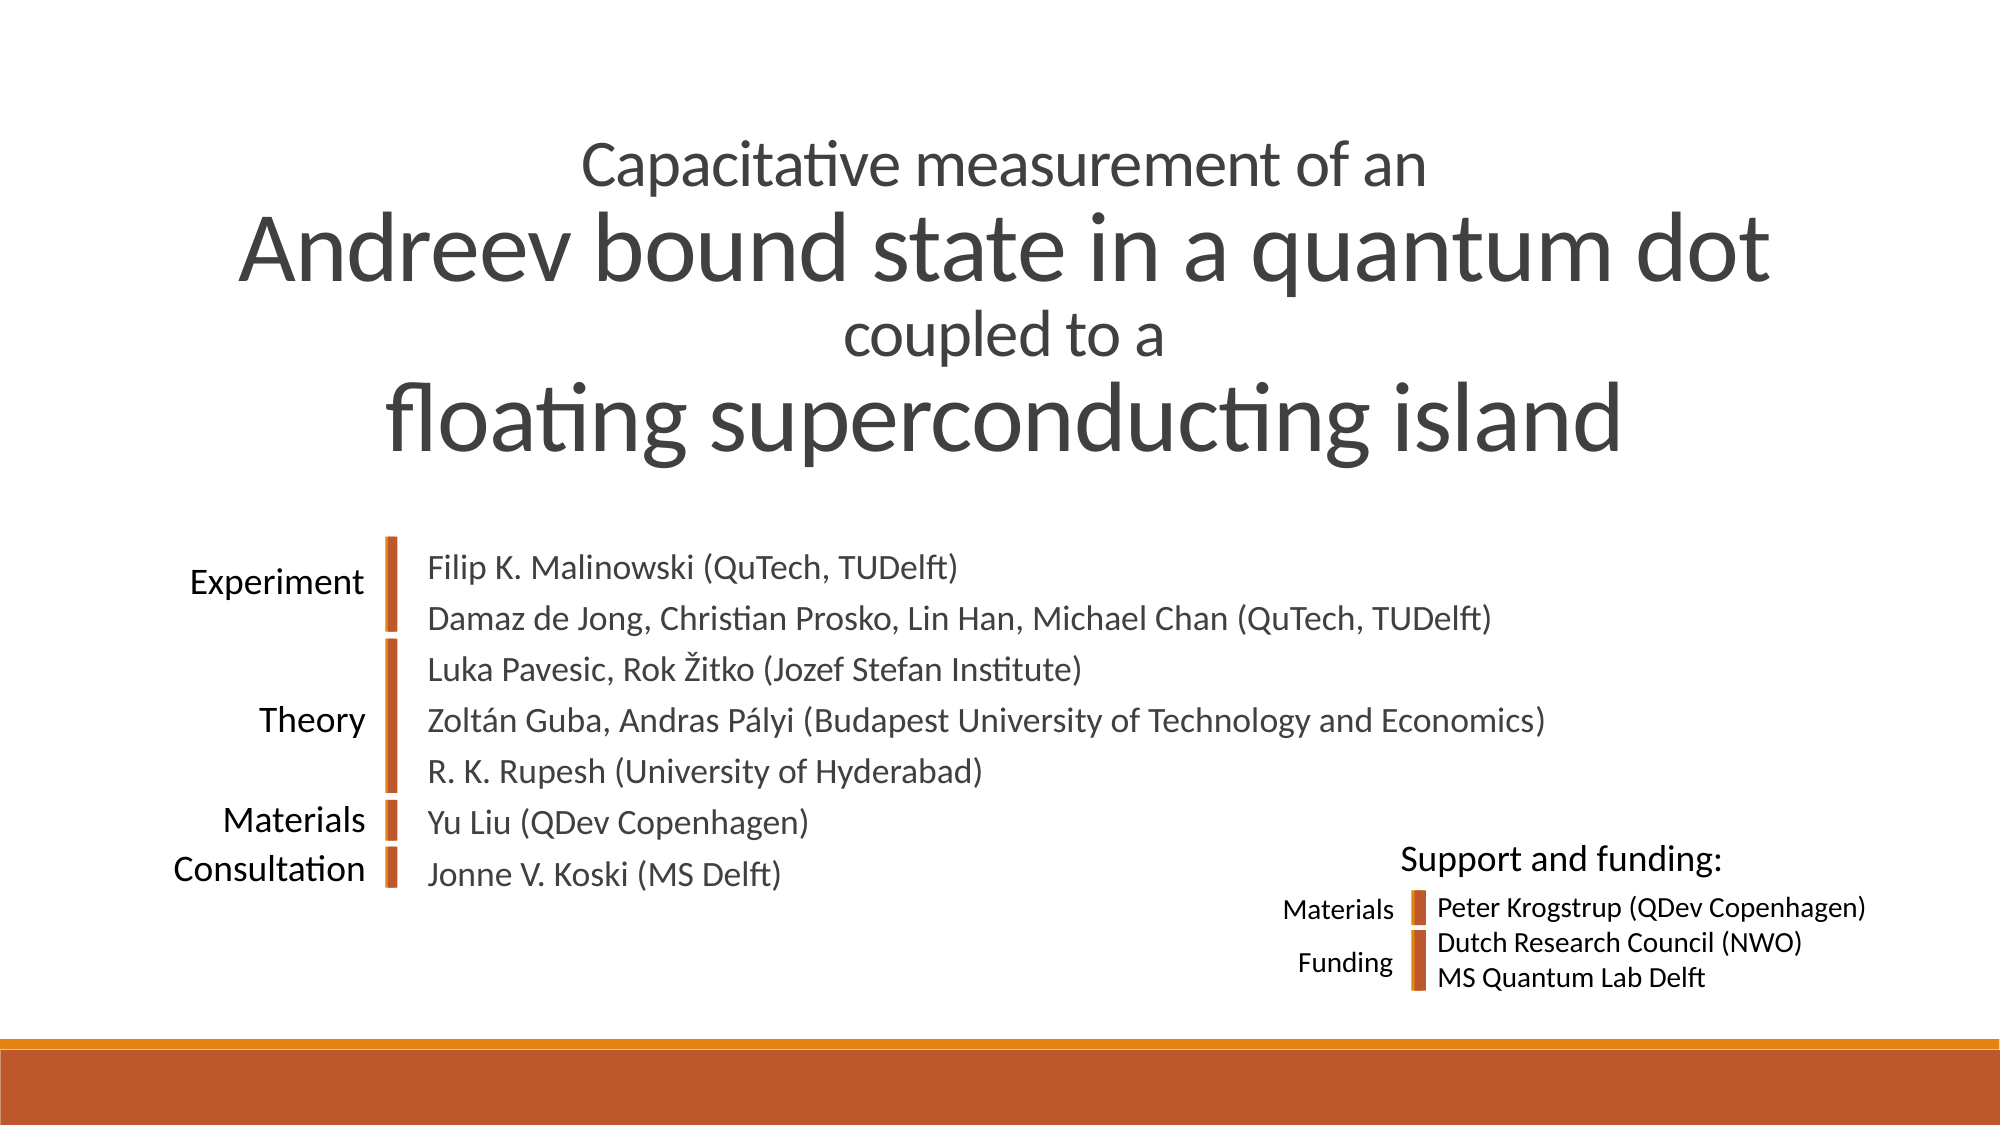

Capacitative measurement of an
Andreev bound state in a quantum dot
coupled to a
floating superconducting island
Filip K. Malinowski (QuTech, TUDelft)
Damaz de Jong, Christian Prosko, Lin Han, Michael Chan (QuTech, TUDelft)
Luka Pavesic, Rok Žitko (Jozef Stefan Institute)
Zoltán Guba, Andras Pályi (Budapest University of Technology and Economics)
R. K. Rupesh (University of Hyderabad)
Yu Liu (QDev Copenhagen)
Jonne V. Koski (MS Delft)

Experiment

Theory
Materials

Consultation

Support and funding:
Peter Krogstrup (QDev Copenhagen)
Dutch Research Council (NWO)
MS Quantum Lab Delft
Materials

Funding